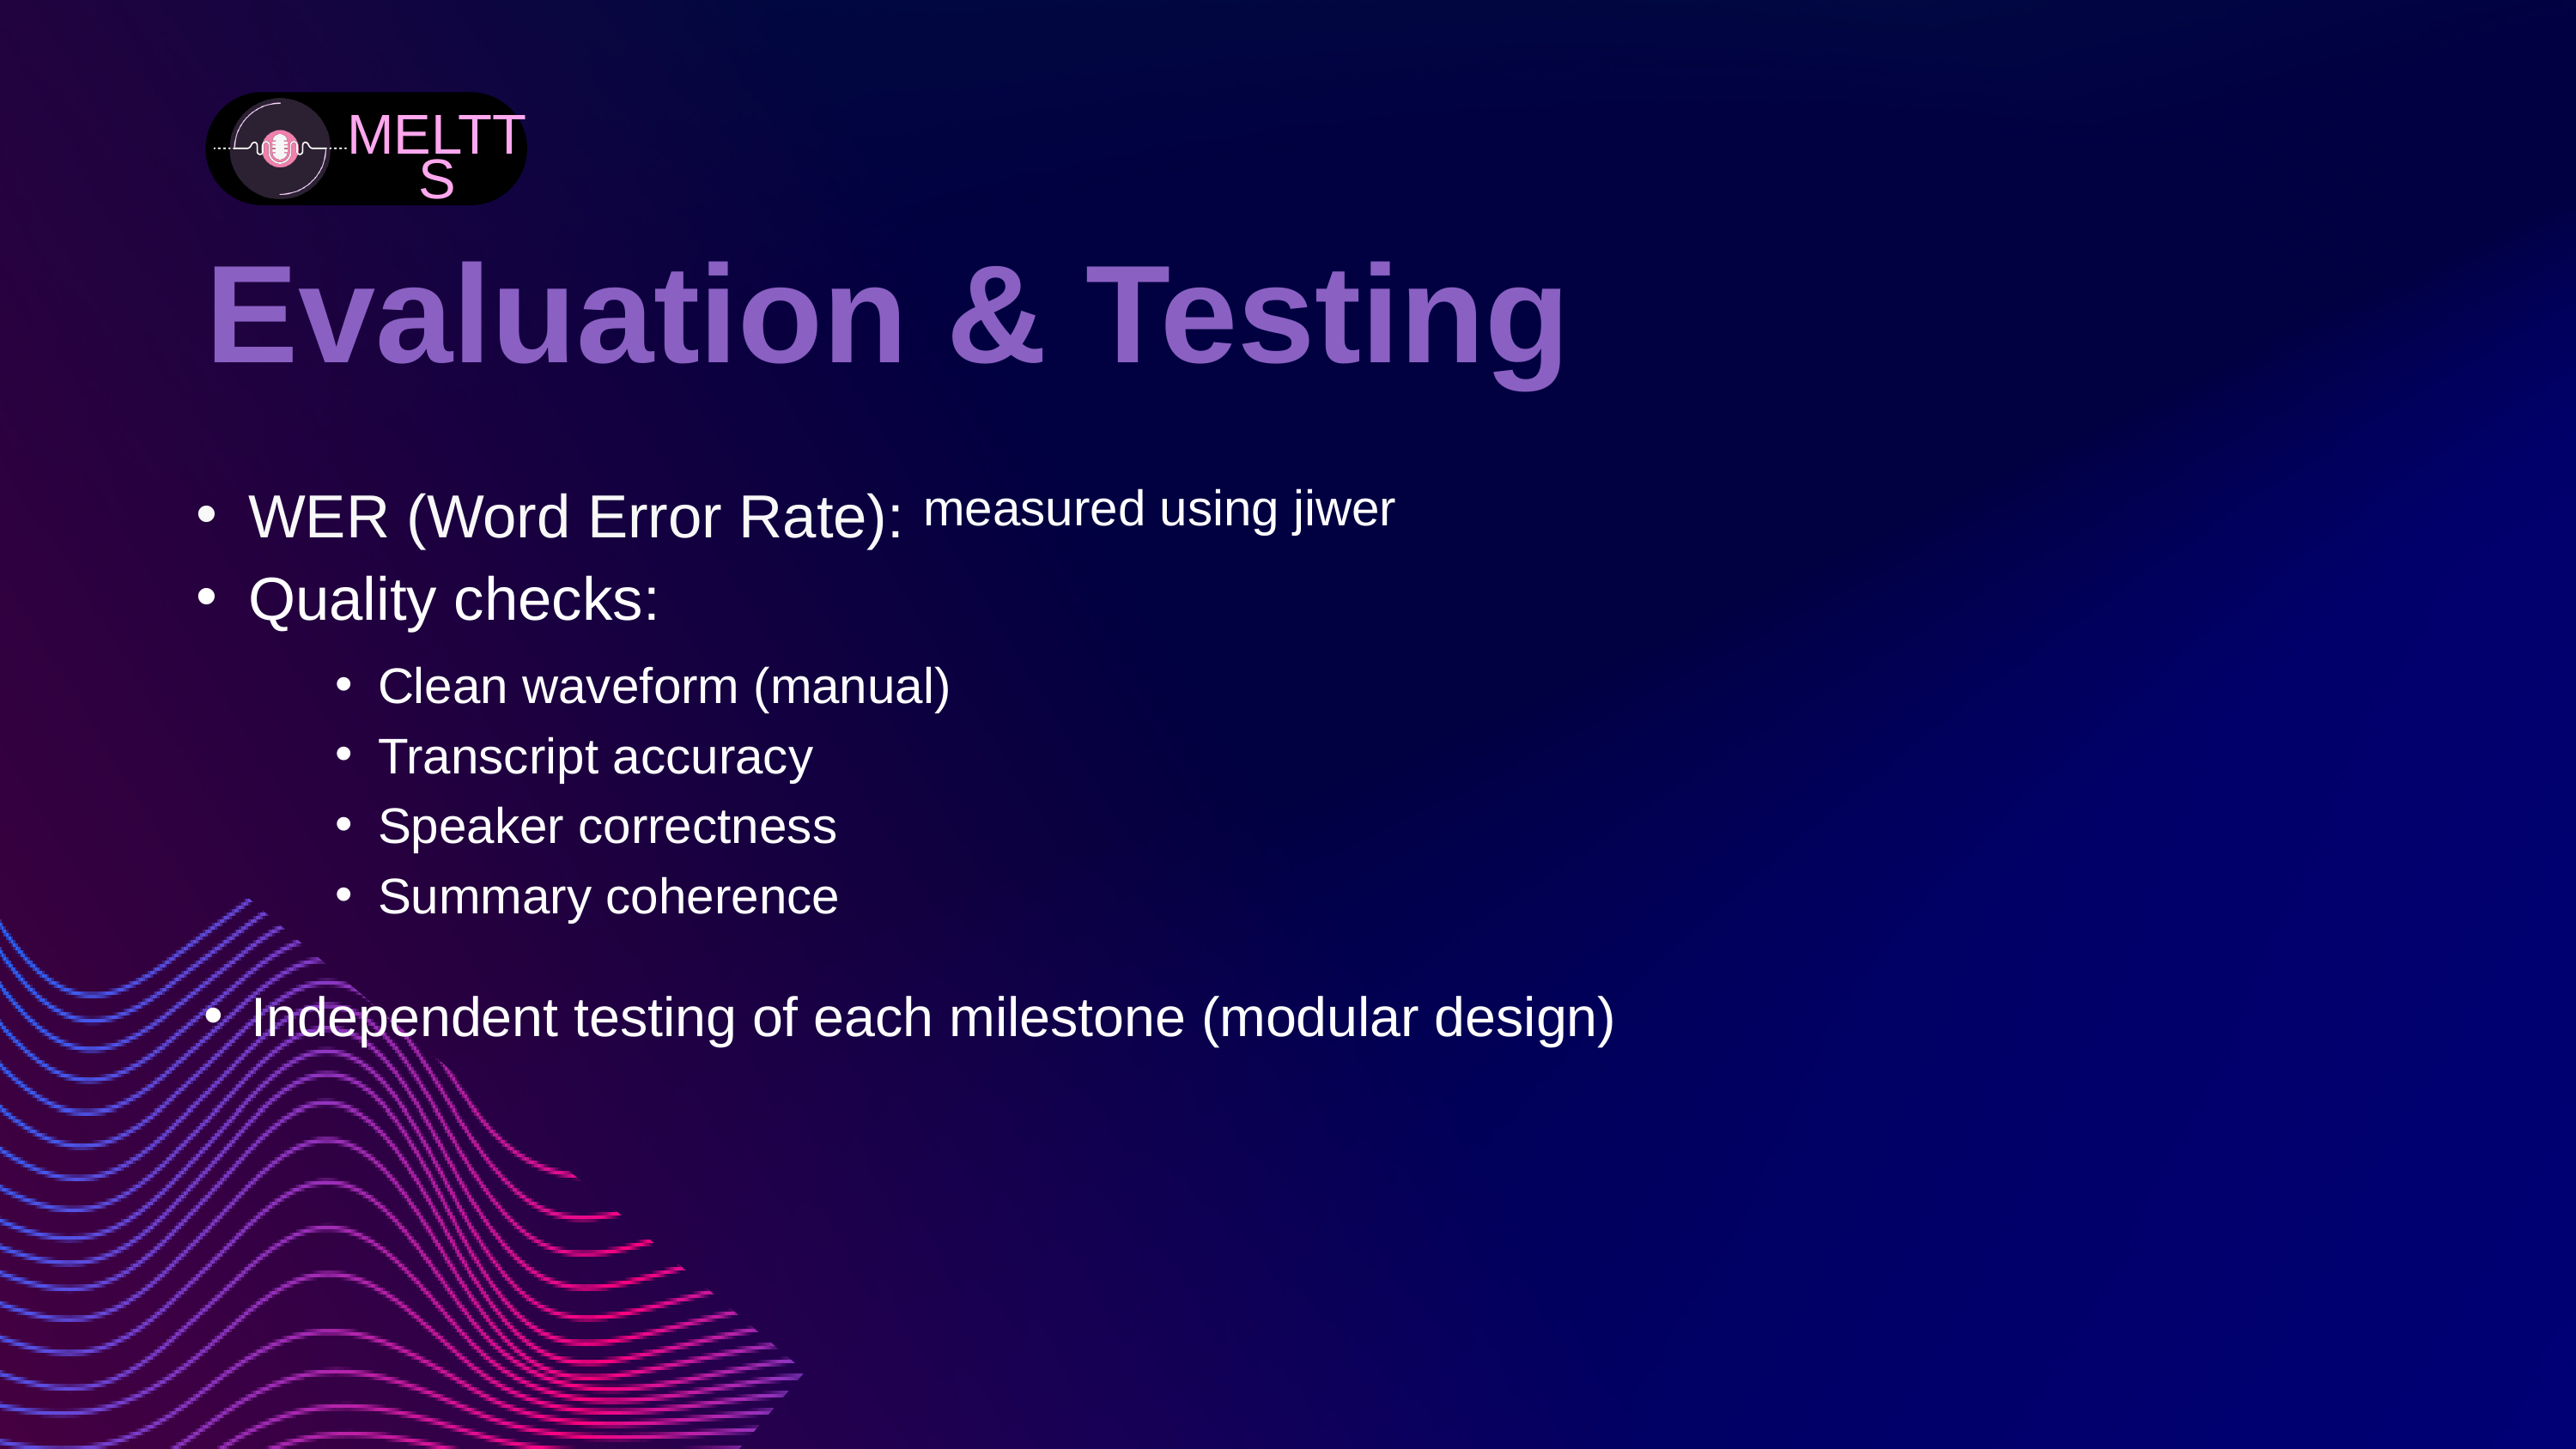

MELTTS

Evaluation & Testing
WER (Word Error Rate):
measured using jiwer
Quality checks:
Clean waveform (manual)
Transcript accuracy
Speaker correctness
Summary coherence
Independent testing of each milestone (modular design)